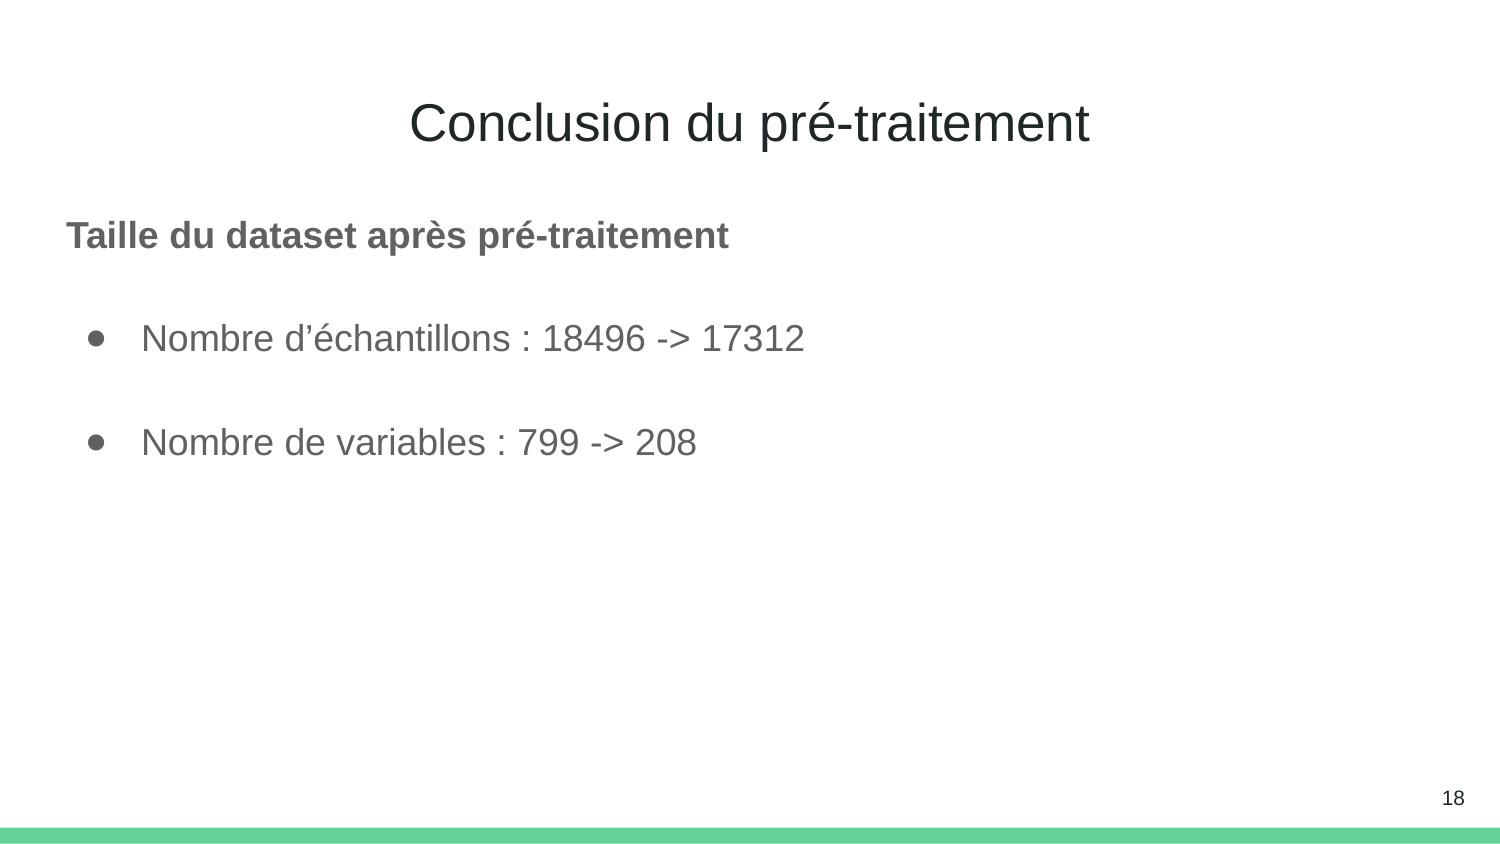

# Conclusion du pré-traitement
Taille du dataset après pré-traitement

Nombre d’échantillons : 18496 -> 17312

Nombre de variables : 799 -> 208

18